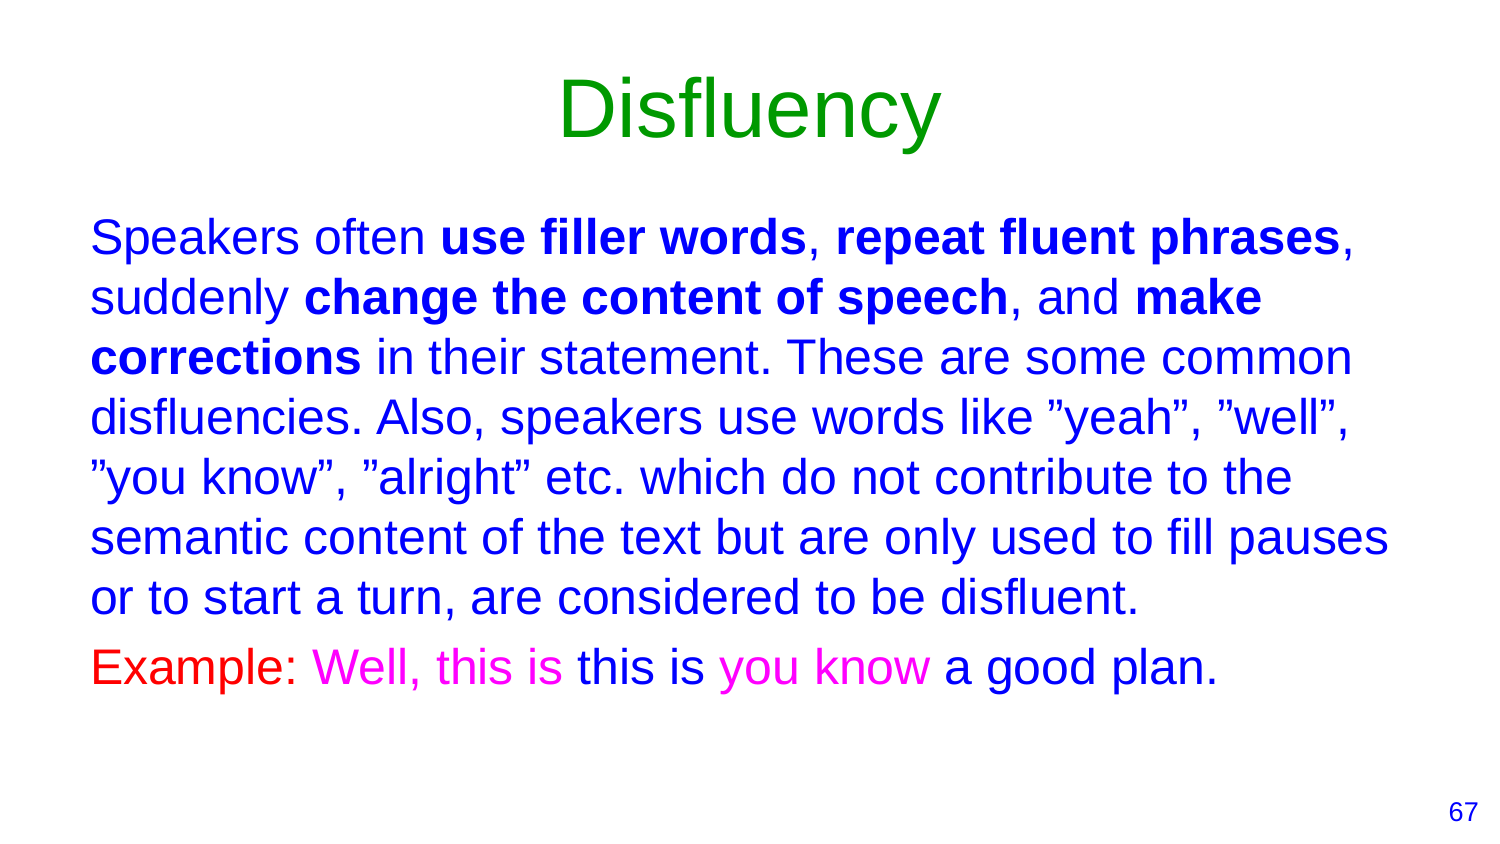

# Disfluency
Speakers often use filler words, repeat fluent phrases, suddenly change the content of speech, and make corrections in their statement. These are some common disfluencies. Also, speakers use words like ”yeah”, ”well”, ”you know”, ”alright” etc. which do not contribute to the semantic content of the text but are only used to fill pauses or to start a turn, are considered to be disfluent.
Example: Well, this is this is you know a good plan.
67